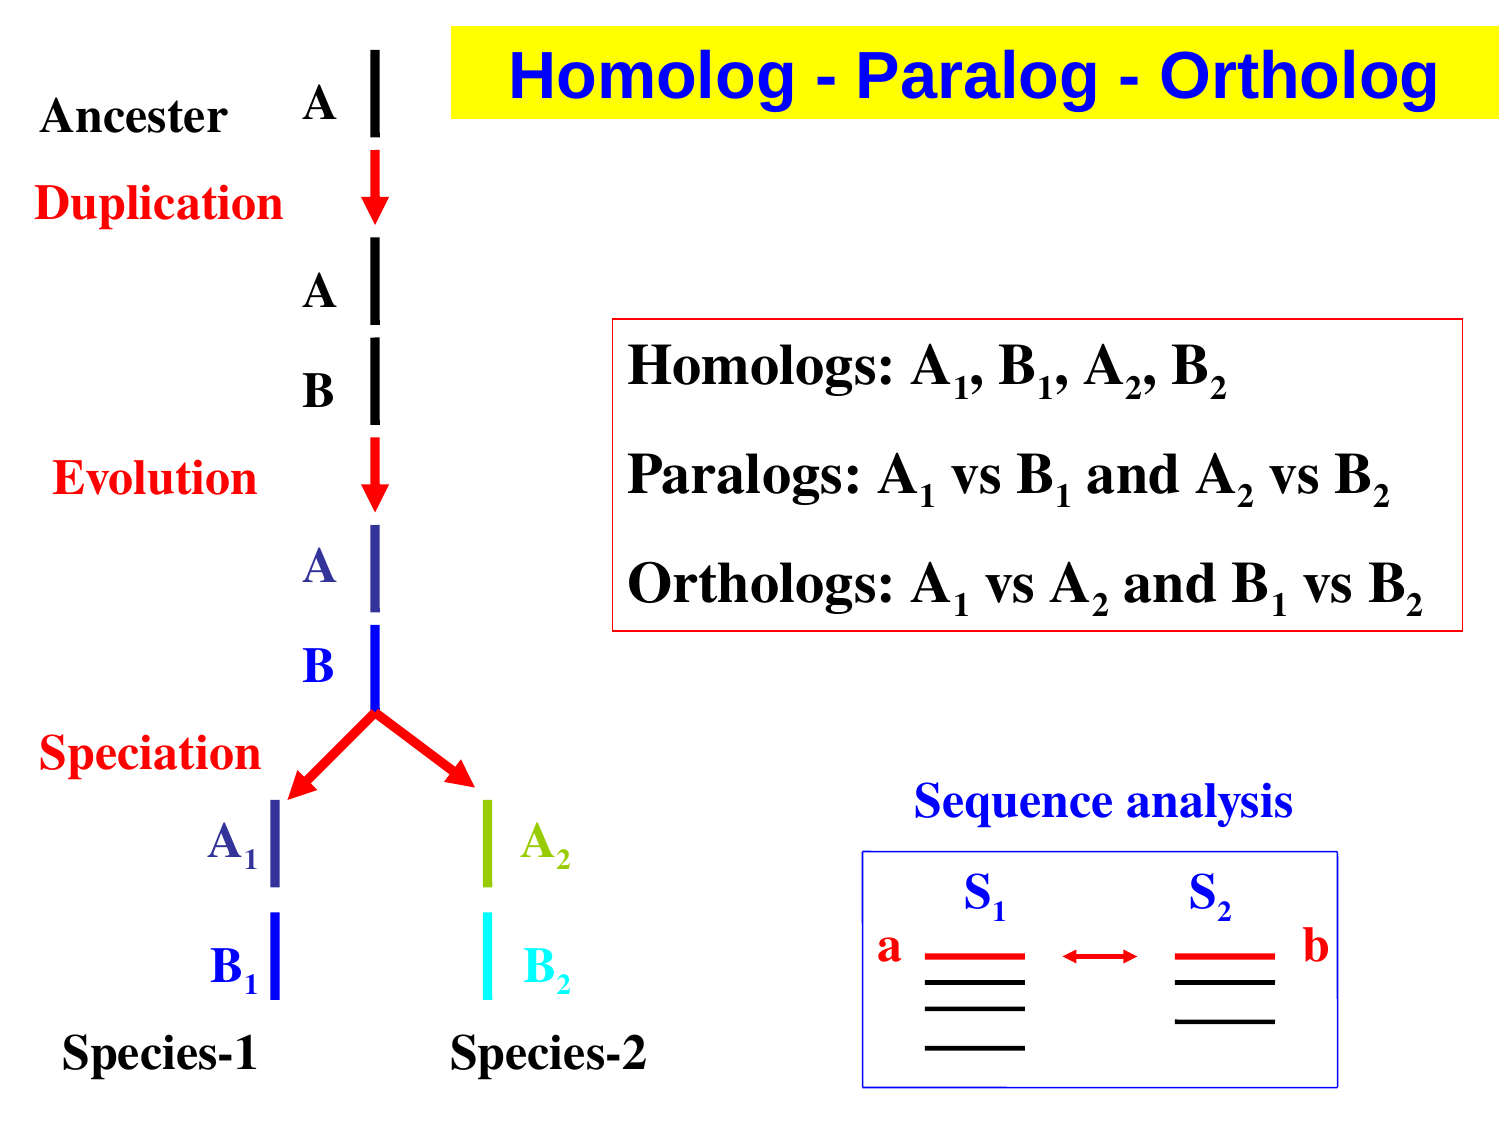

Homolog - Paralog - Ortholog

A
A
B
A
B
A1
A2
B1
B2
Ancester
Duplication
Evolution
Speciation
Species-1
Species-2
Homologs: A1, B1, A2, B2
Paralogs: A1 vs B1 and A2 vs B2
Orthologs: A1 vs A2 and B1 vs B2
Sequence analysis

S1
S2

a
b